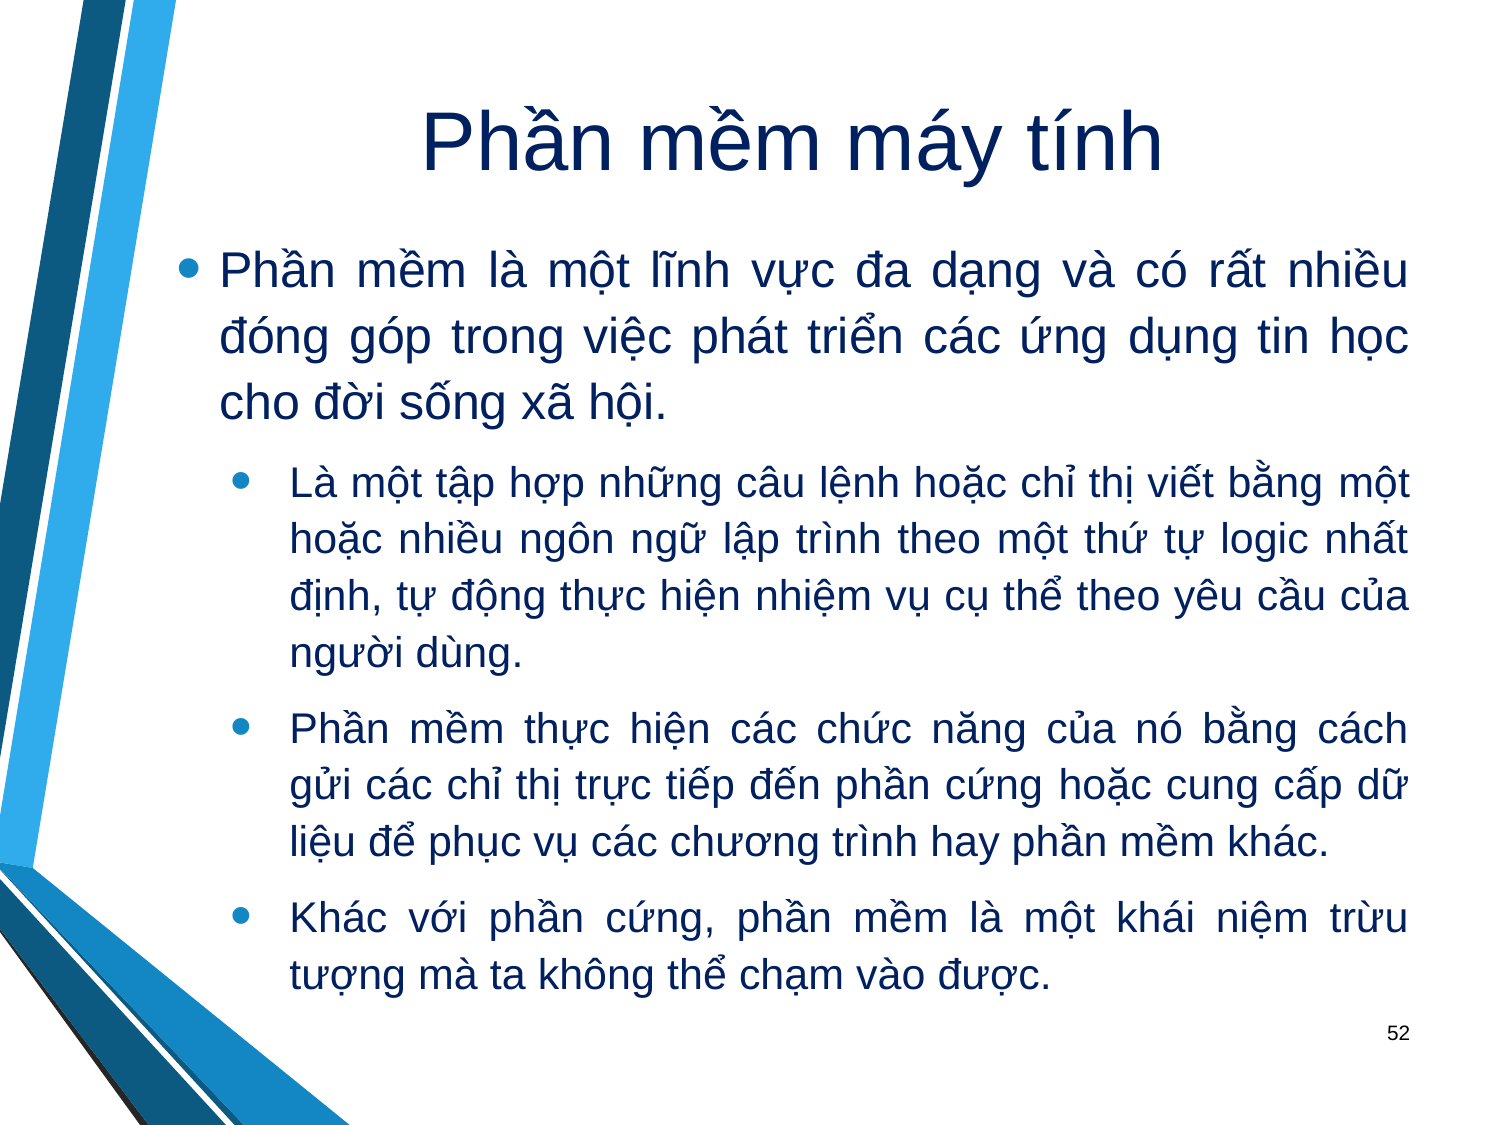

# Phần mềm máy tính
Phần mềm là một lĩnh vực đa dạng và có rất nhiều đóng góp trong việc phát triển các ứng dụng tin học cho đời sống xã hội.
Là một tập hợp những câu lệnh hoặc chỉ thị viết bằng một hoặc nhiều ngôn ngữ lập trình theo một thứ tự logic nhất định, tự động thực hiện nhiệm vụ cụ thể theo yêu cầu của người dùng.
Phần mềm thực hiện các chức năng của nó bằng cách gửi các chỉ thị trực tiếp đến phần cứng hoặc cung cấp dữ liệu để phục vụ các chương trình hay phần mềm khác.
Khác với phần cứng, phần mềm là một khái niệm trừu tượng mà ta không thể chạm vào được.
52